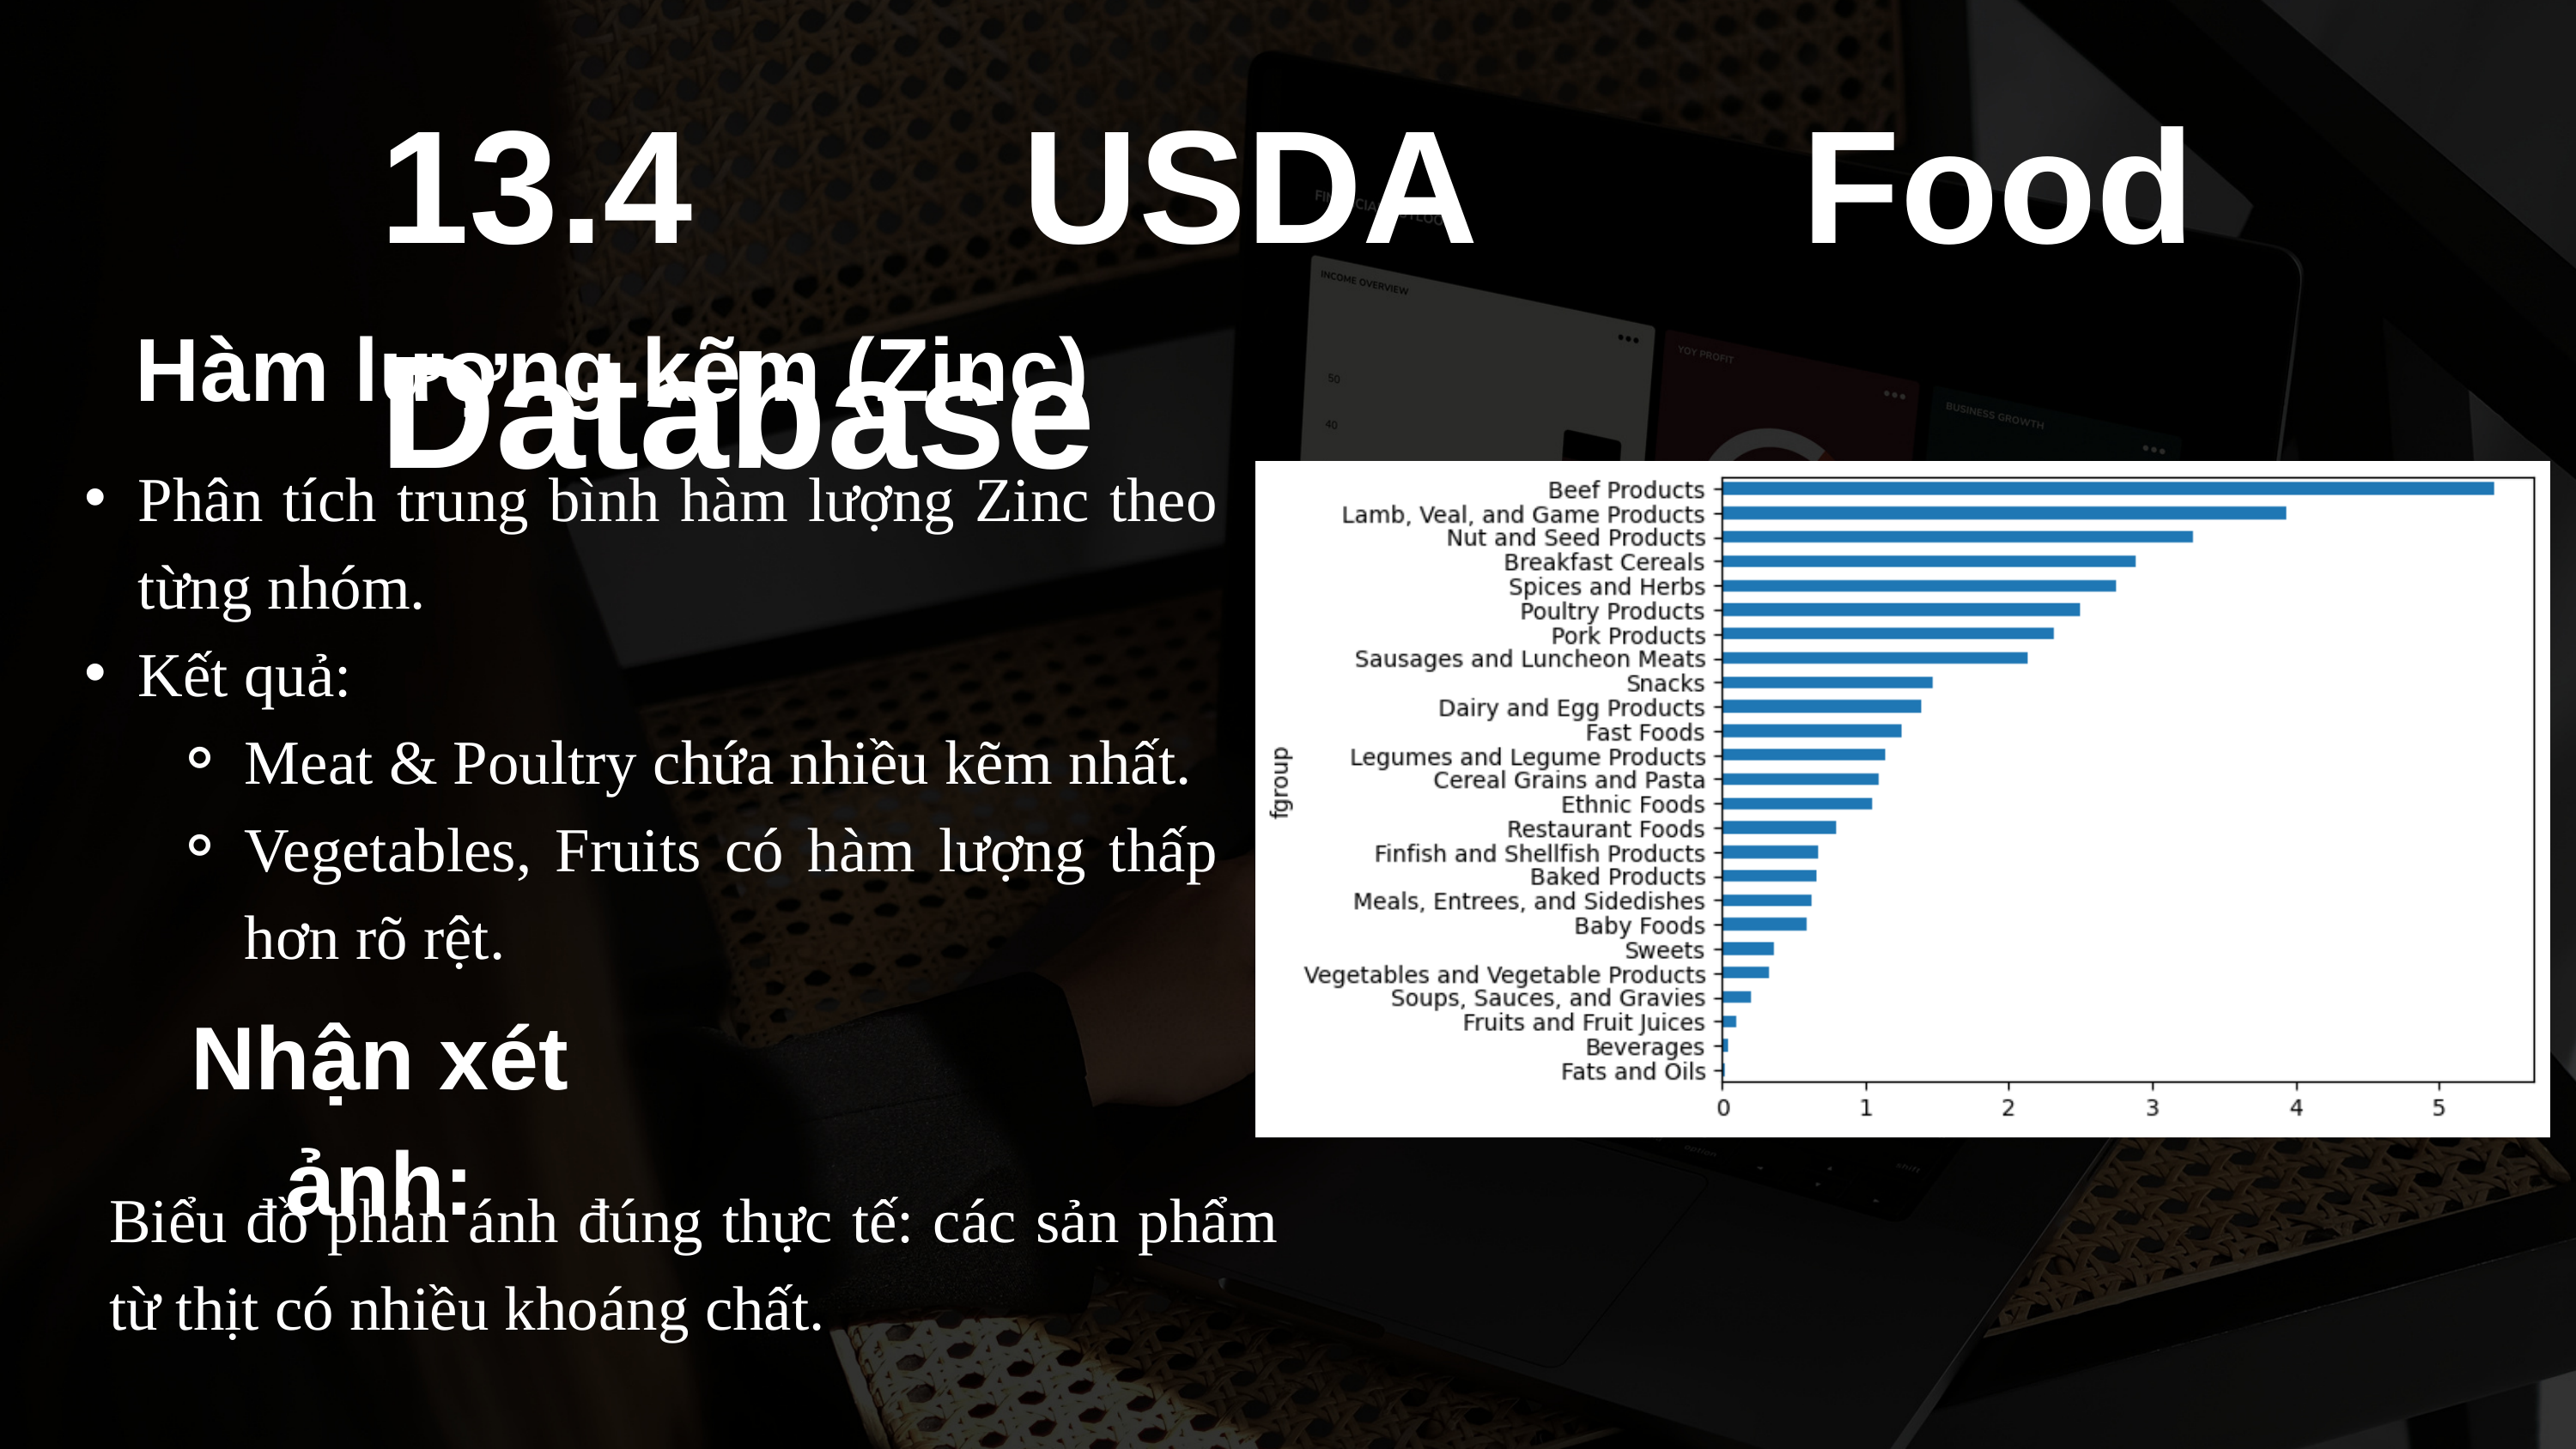

13.4 USDA Food Database
Hàm lượng kẽm (Zinc)
Phân tích trung bình hàm lượng Zinc theo từng nhóm.
Kết quả:
Meat & Poultry chứa nhiều kẽm nhất.
Vegetables, Fruits có hàm lượng thấp hơn rõ rệt.

Nhận xét ảnh:
Biểu đồ phản ánh đúng thực tế: các sản phẩm từ thịt có nhiều khoáng chất.